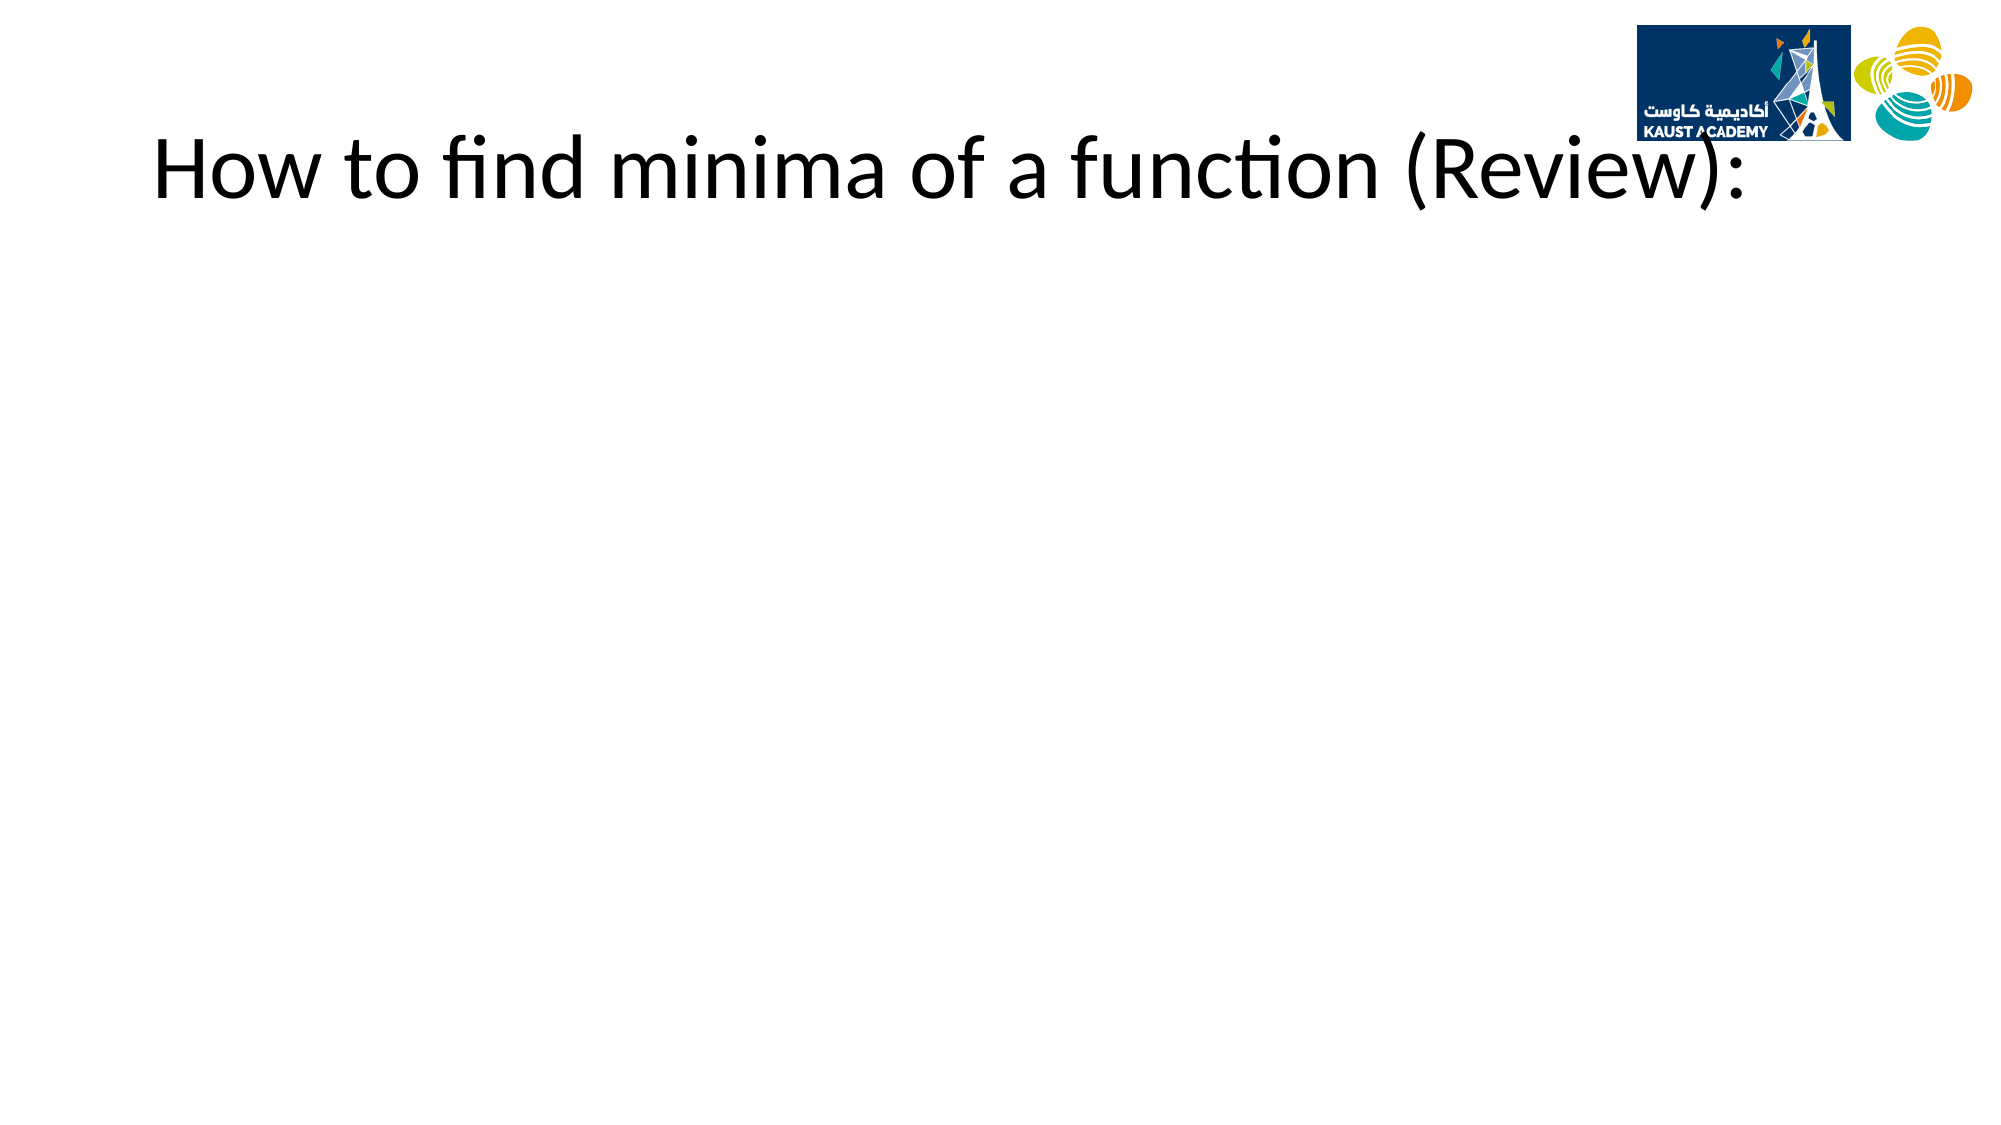

# How to find minima of a function (Review):